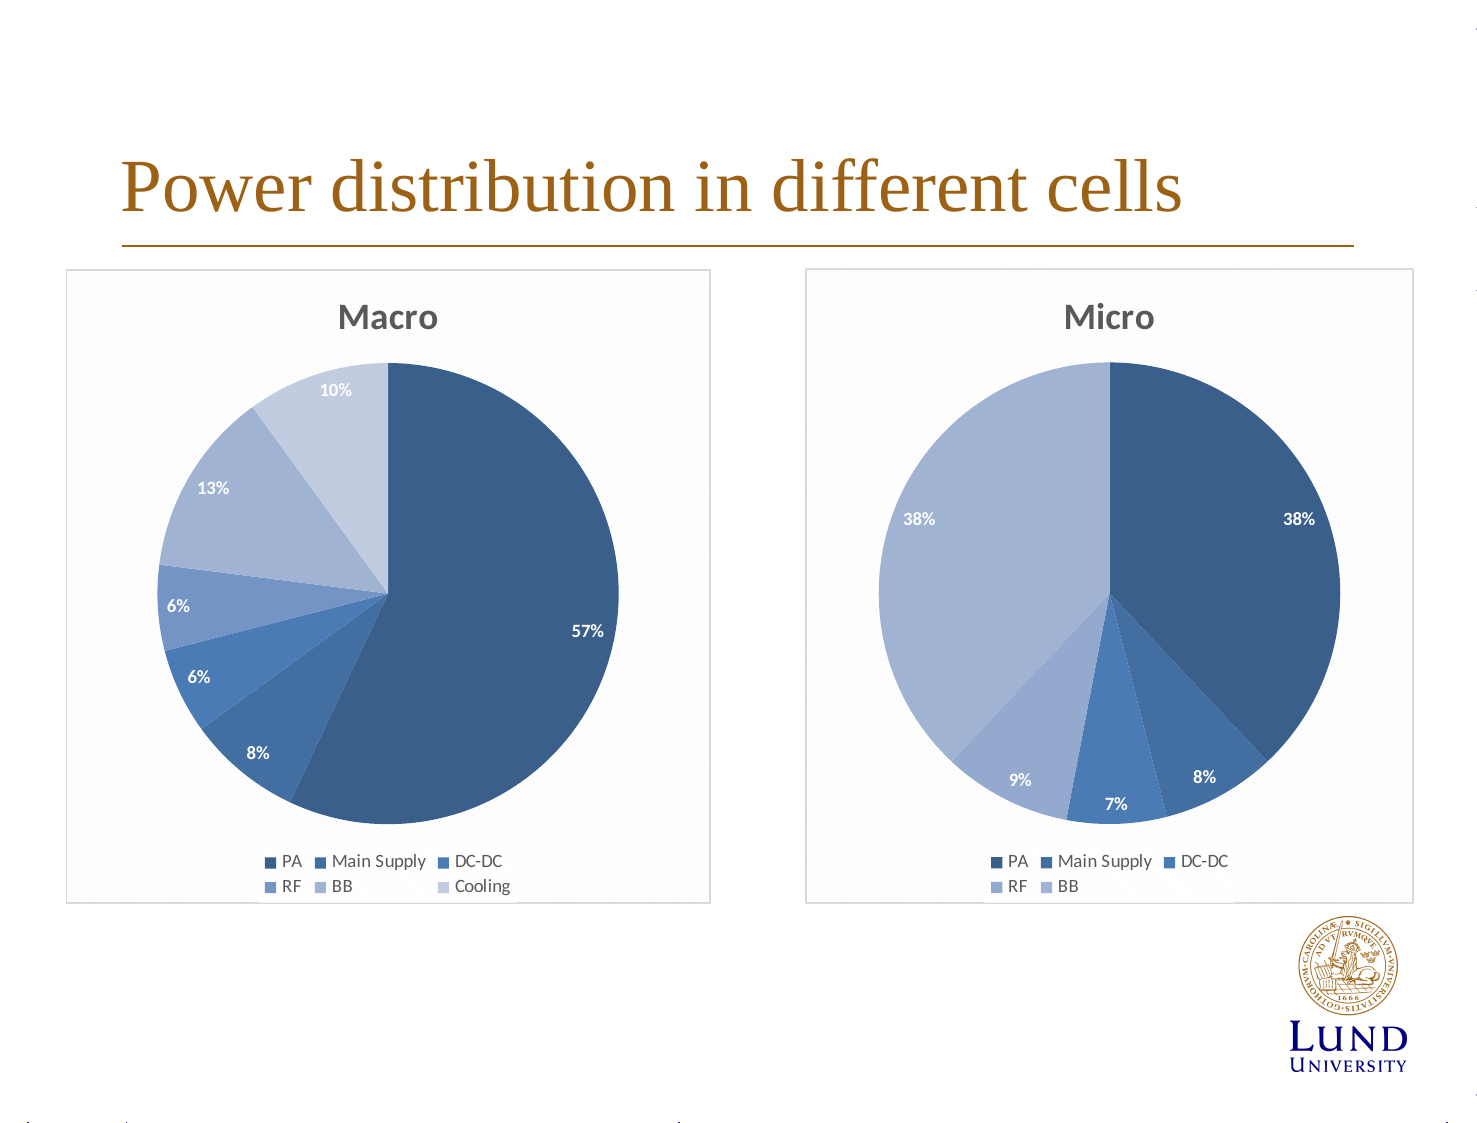

# Power distribution in different cells

### Chart: Micro

| Category | Macro |
|---|---|
| PA | 38.0 |
| Main Supply | 8.0 |
| DC-DC | 7.0 |
| RF | 9.0 |
| BB | 38.0 |

### Chart:

| Category | Macro |
|---|---|
| PA | 57.0 |
| Main Supply | 8.0 |
| DC-DC | 6.0 |
| RF | 6.0 |
| BB | 13.0 |
| Cooling | 10.0 |